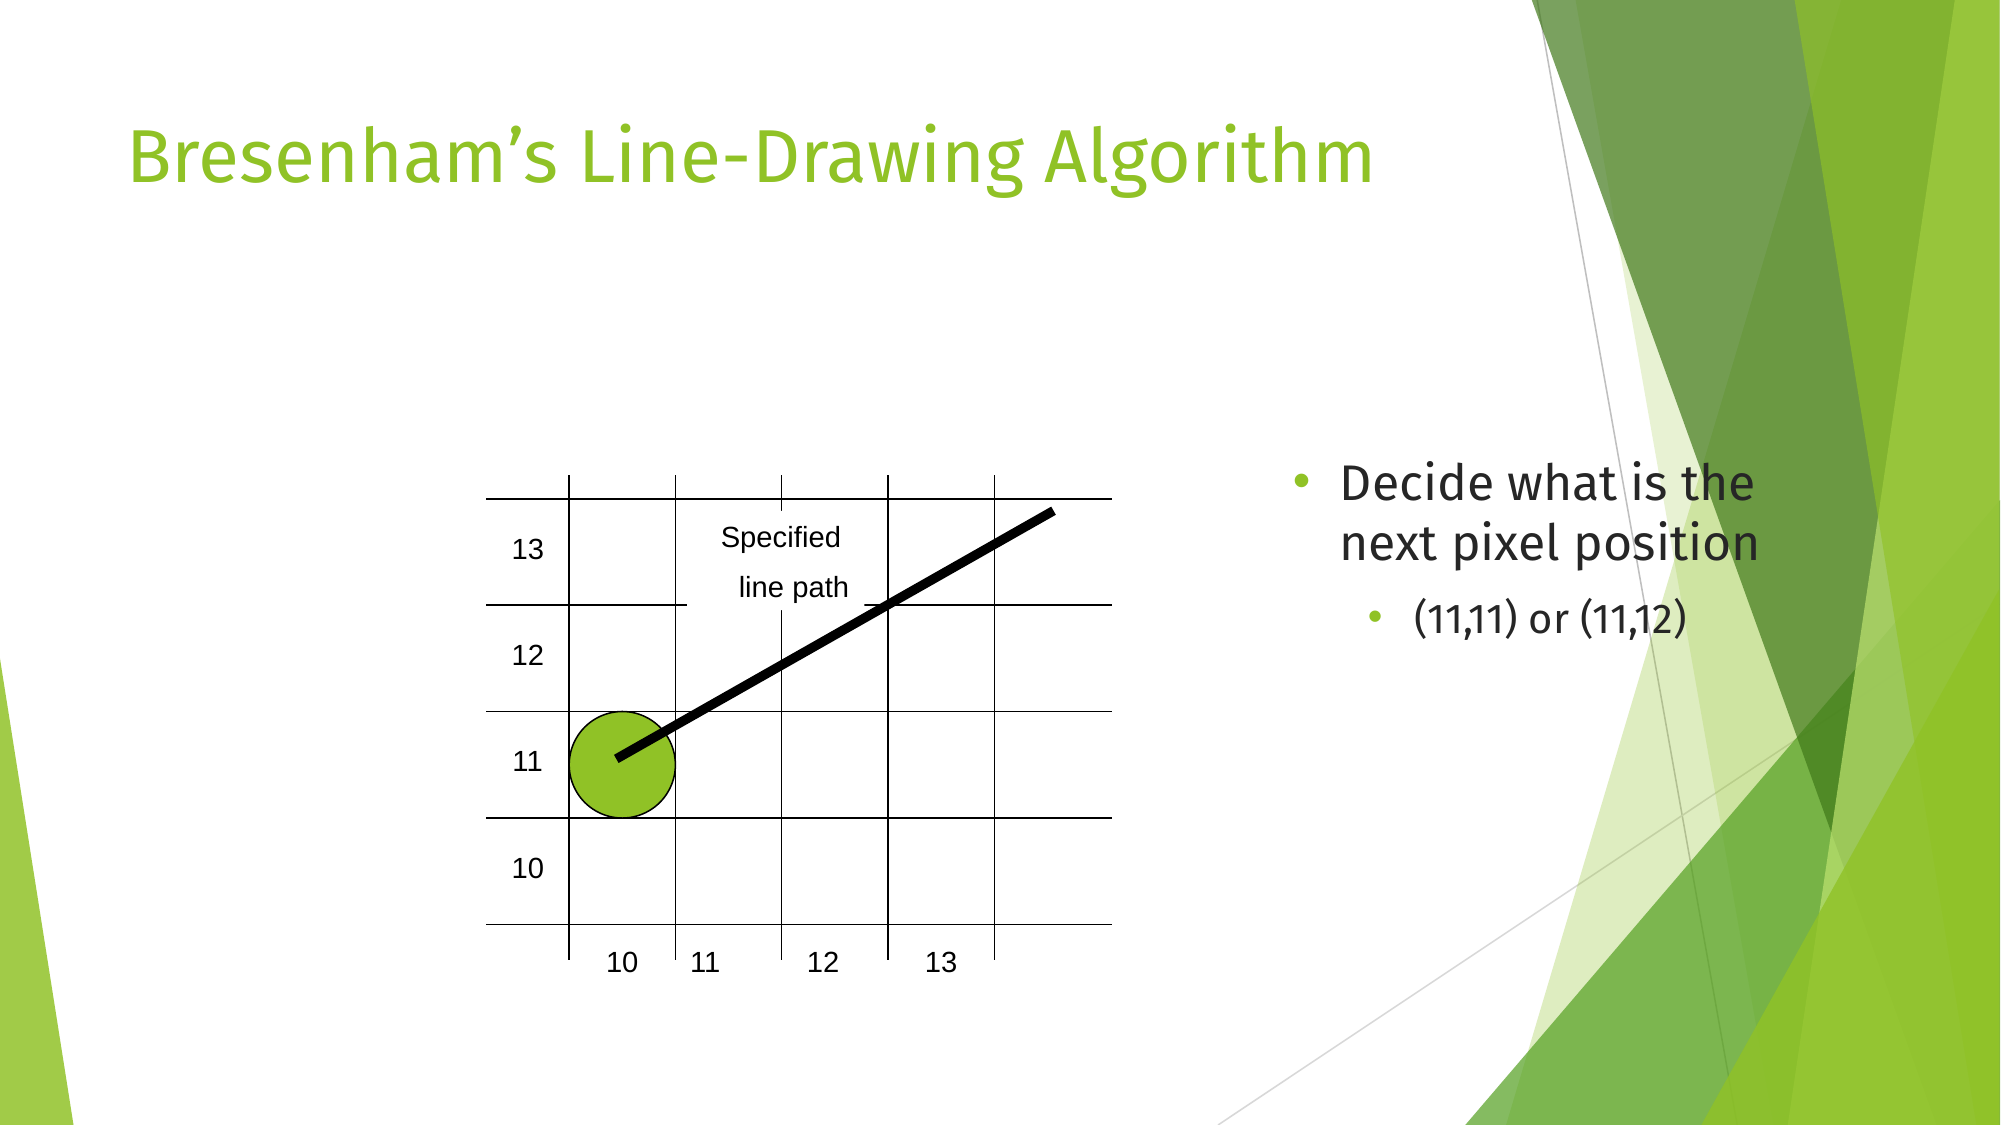

# Bresenham’s Line-Drawing Algorithm
Decide what is the next pixel position
(11,11) or (11,12)
Specified
line path
13
12

11
10
10
11
12
13